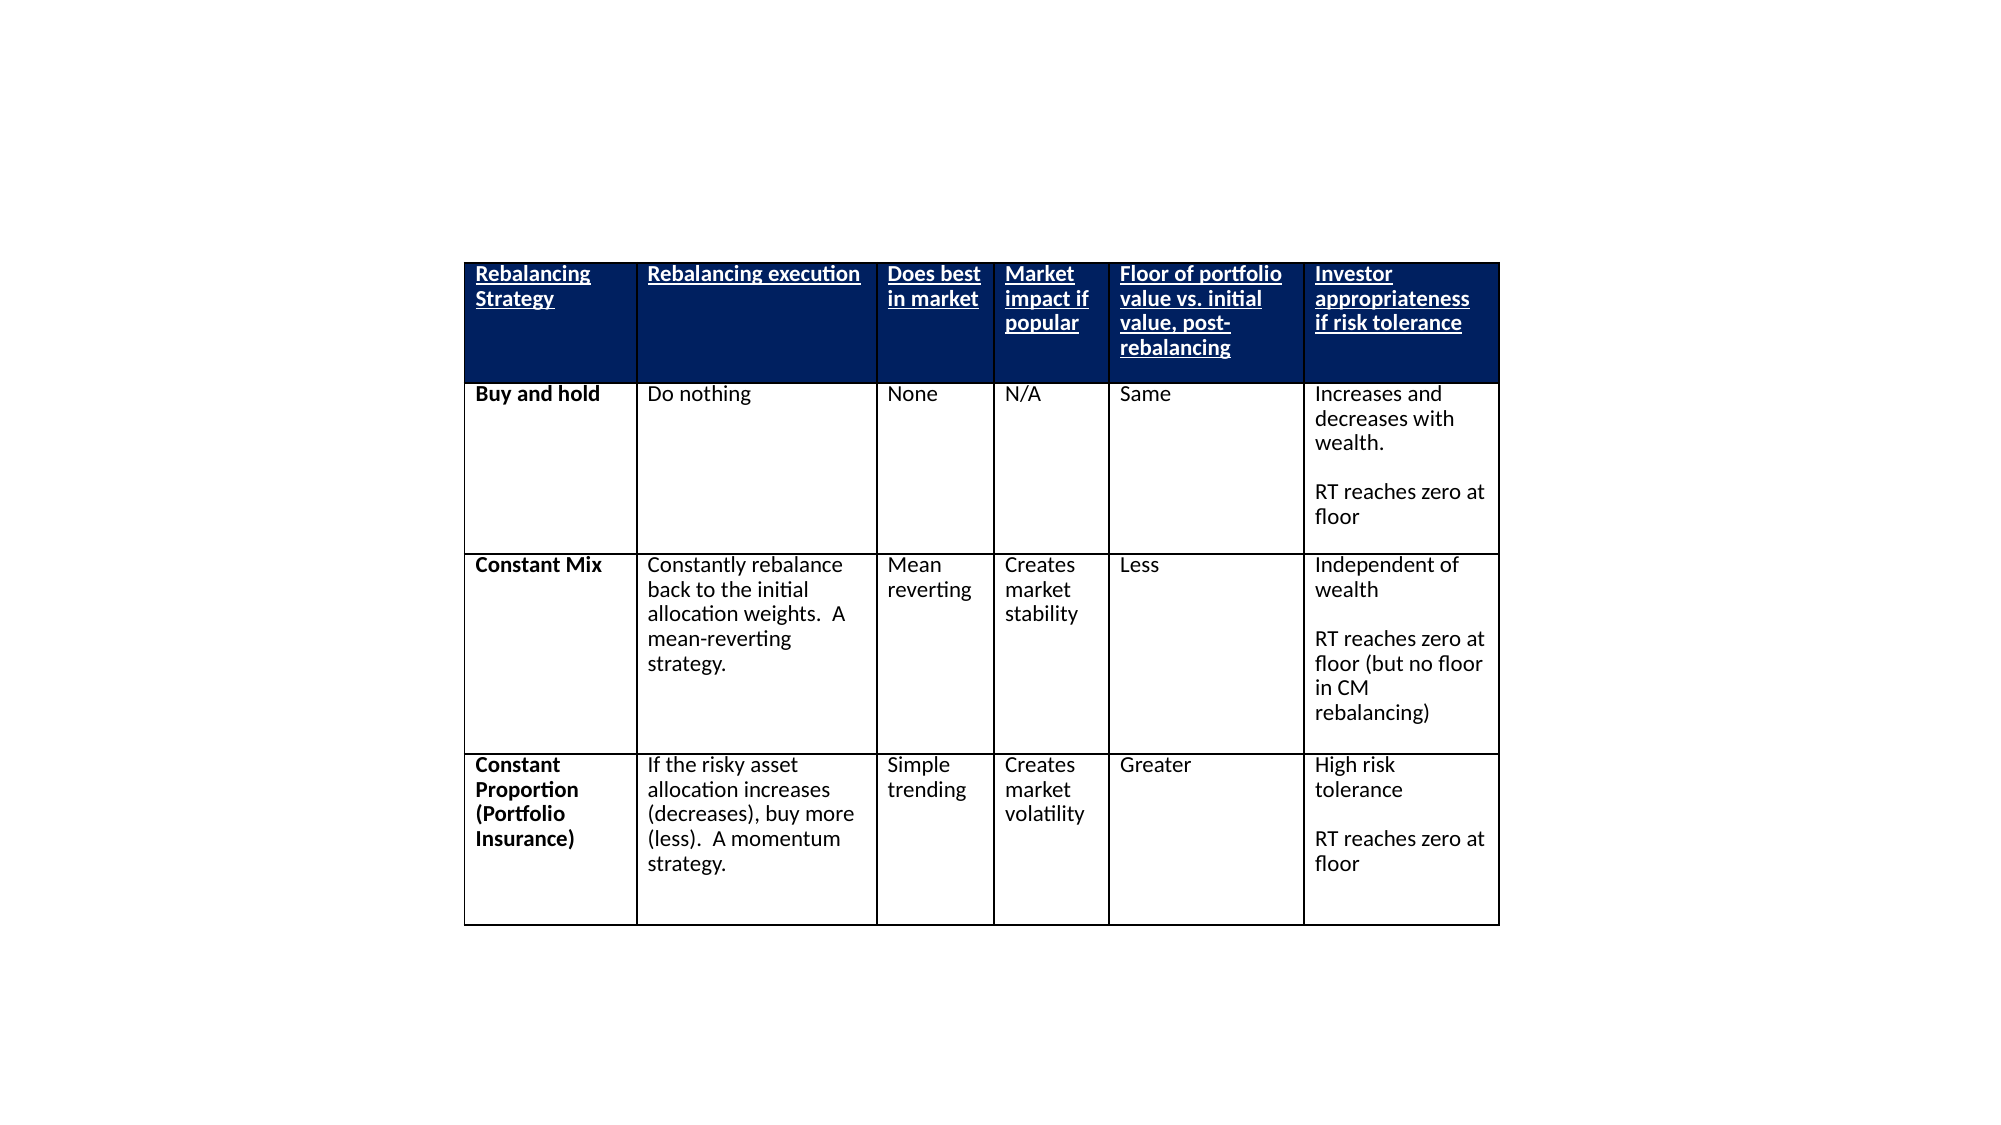

| Rebalancing Strategy | Rebalancing execution | Does best in market | Market impact if popular | Floor of portfolio value vs. initial value, post-rebalancing | Investor appropriateness if risk tolerance |
| --- | --- | --- | --- | --- | --- |
| Buy and hold | Do nothing | None | N/A | Same | Increases and decreases with wealth.   RT reaches zero at floor |
| Constant Mix | Constantly rebalance back to the initial allocation weights. A mean-reverting strategy. | Mean reverting | Creates market stability | Less | Independent of wealth   RT reaches zero at floor (but no floor in CM rebalancing) |
| Constant Proportion (Portfolio Insurance) | If the risky asset allocation increases (decreases), buy more (less). A momentum strategy. | Simple trending | Creates market volatility | Greater | High risk tolerance   RT reaches zero at floor |